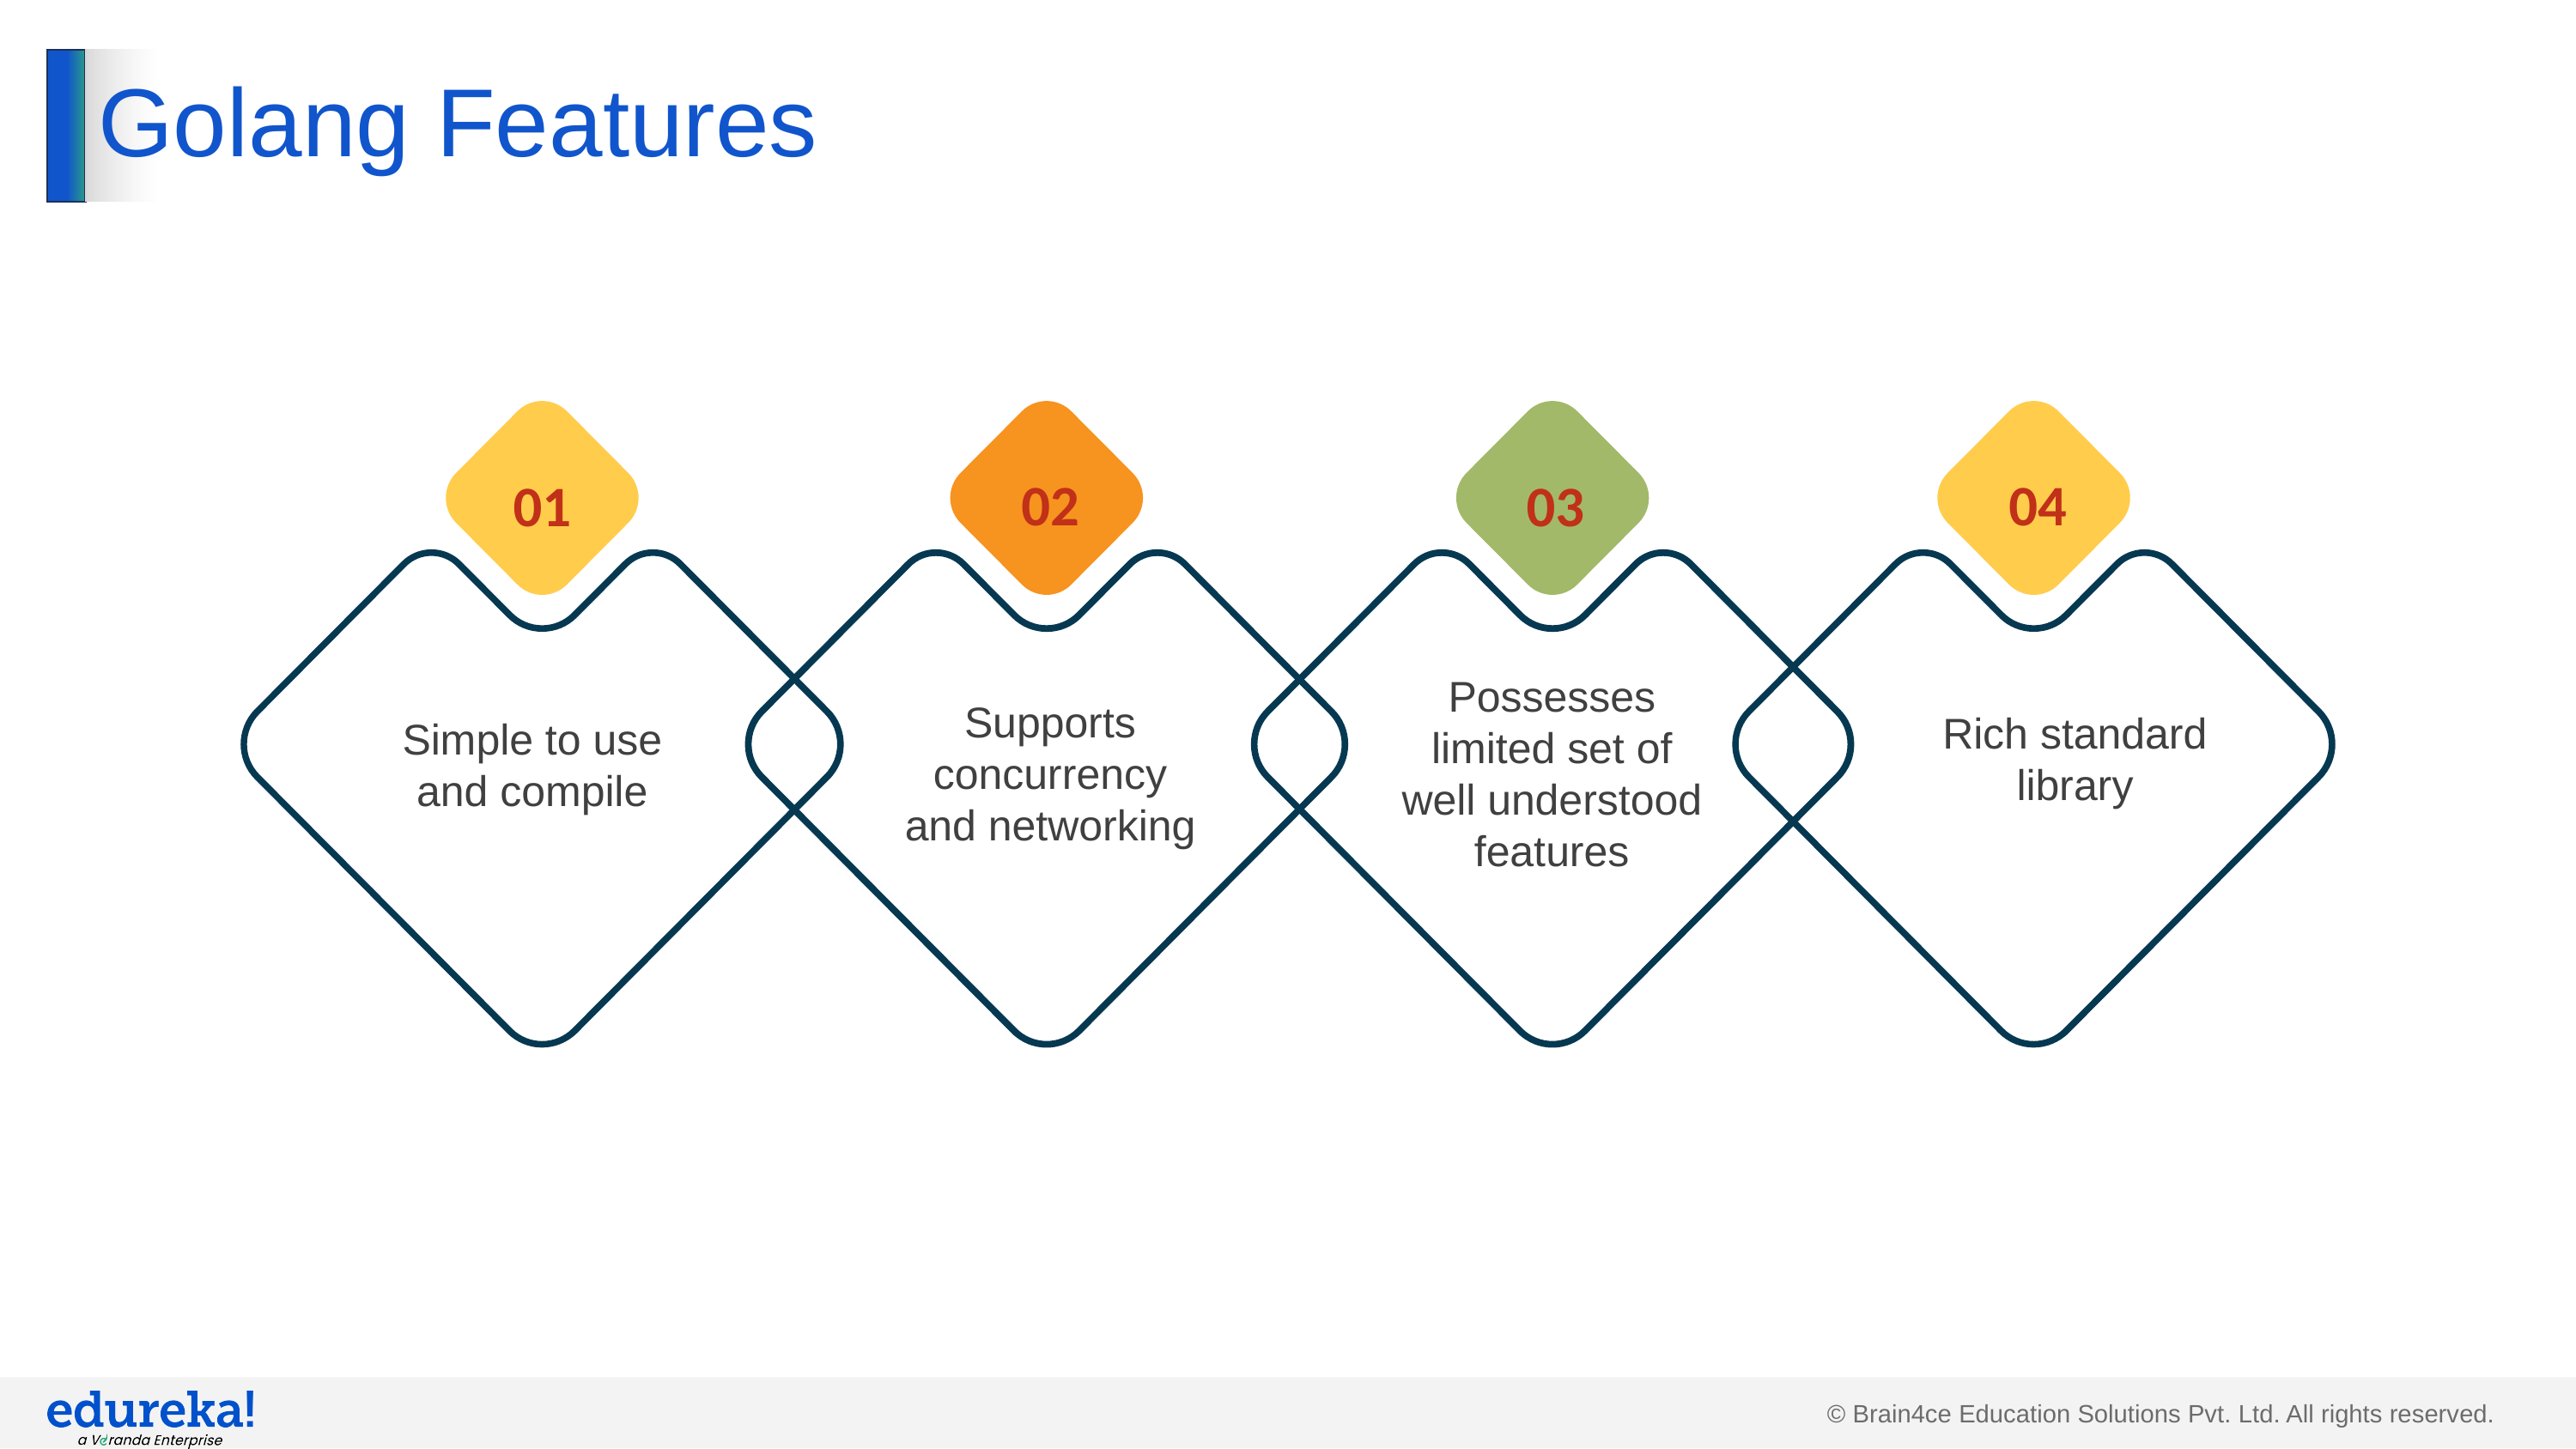

# Golang Features

02
04
01
03

Possesses limited set of well understood features
Supports concurrency and networking
Rich standard library
Simple to use and compile